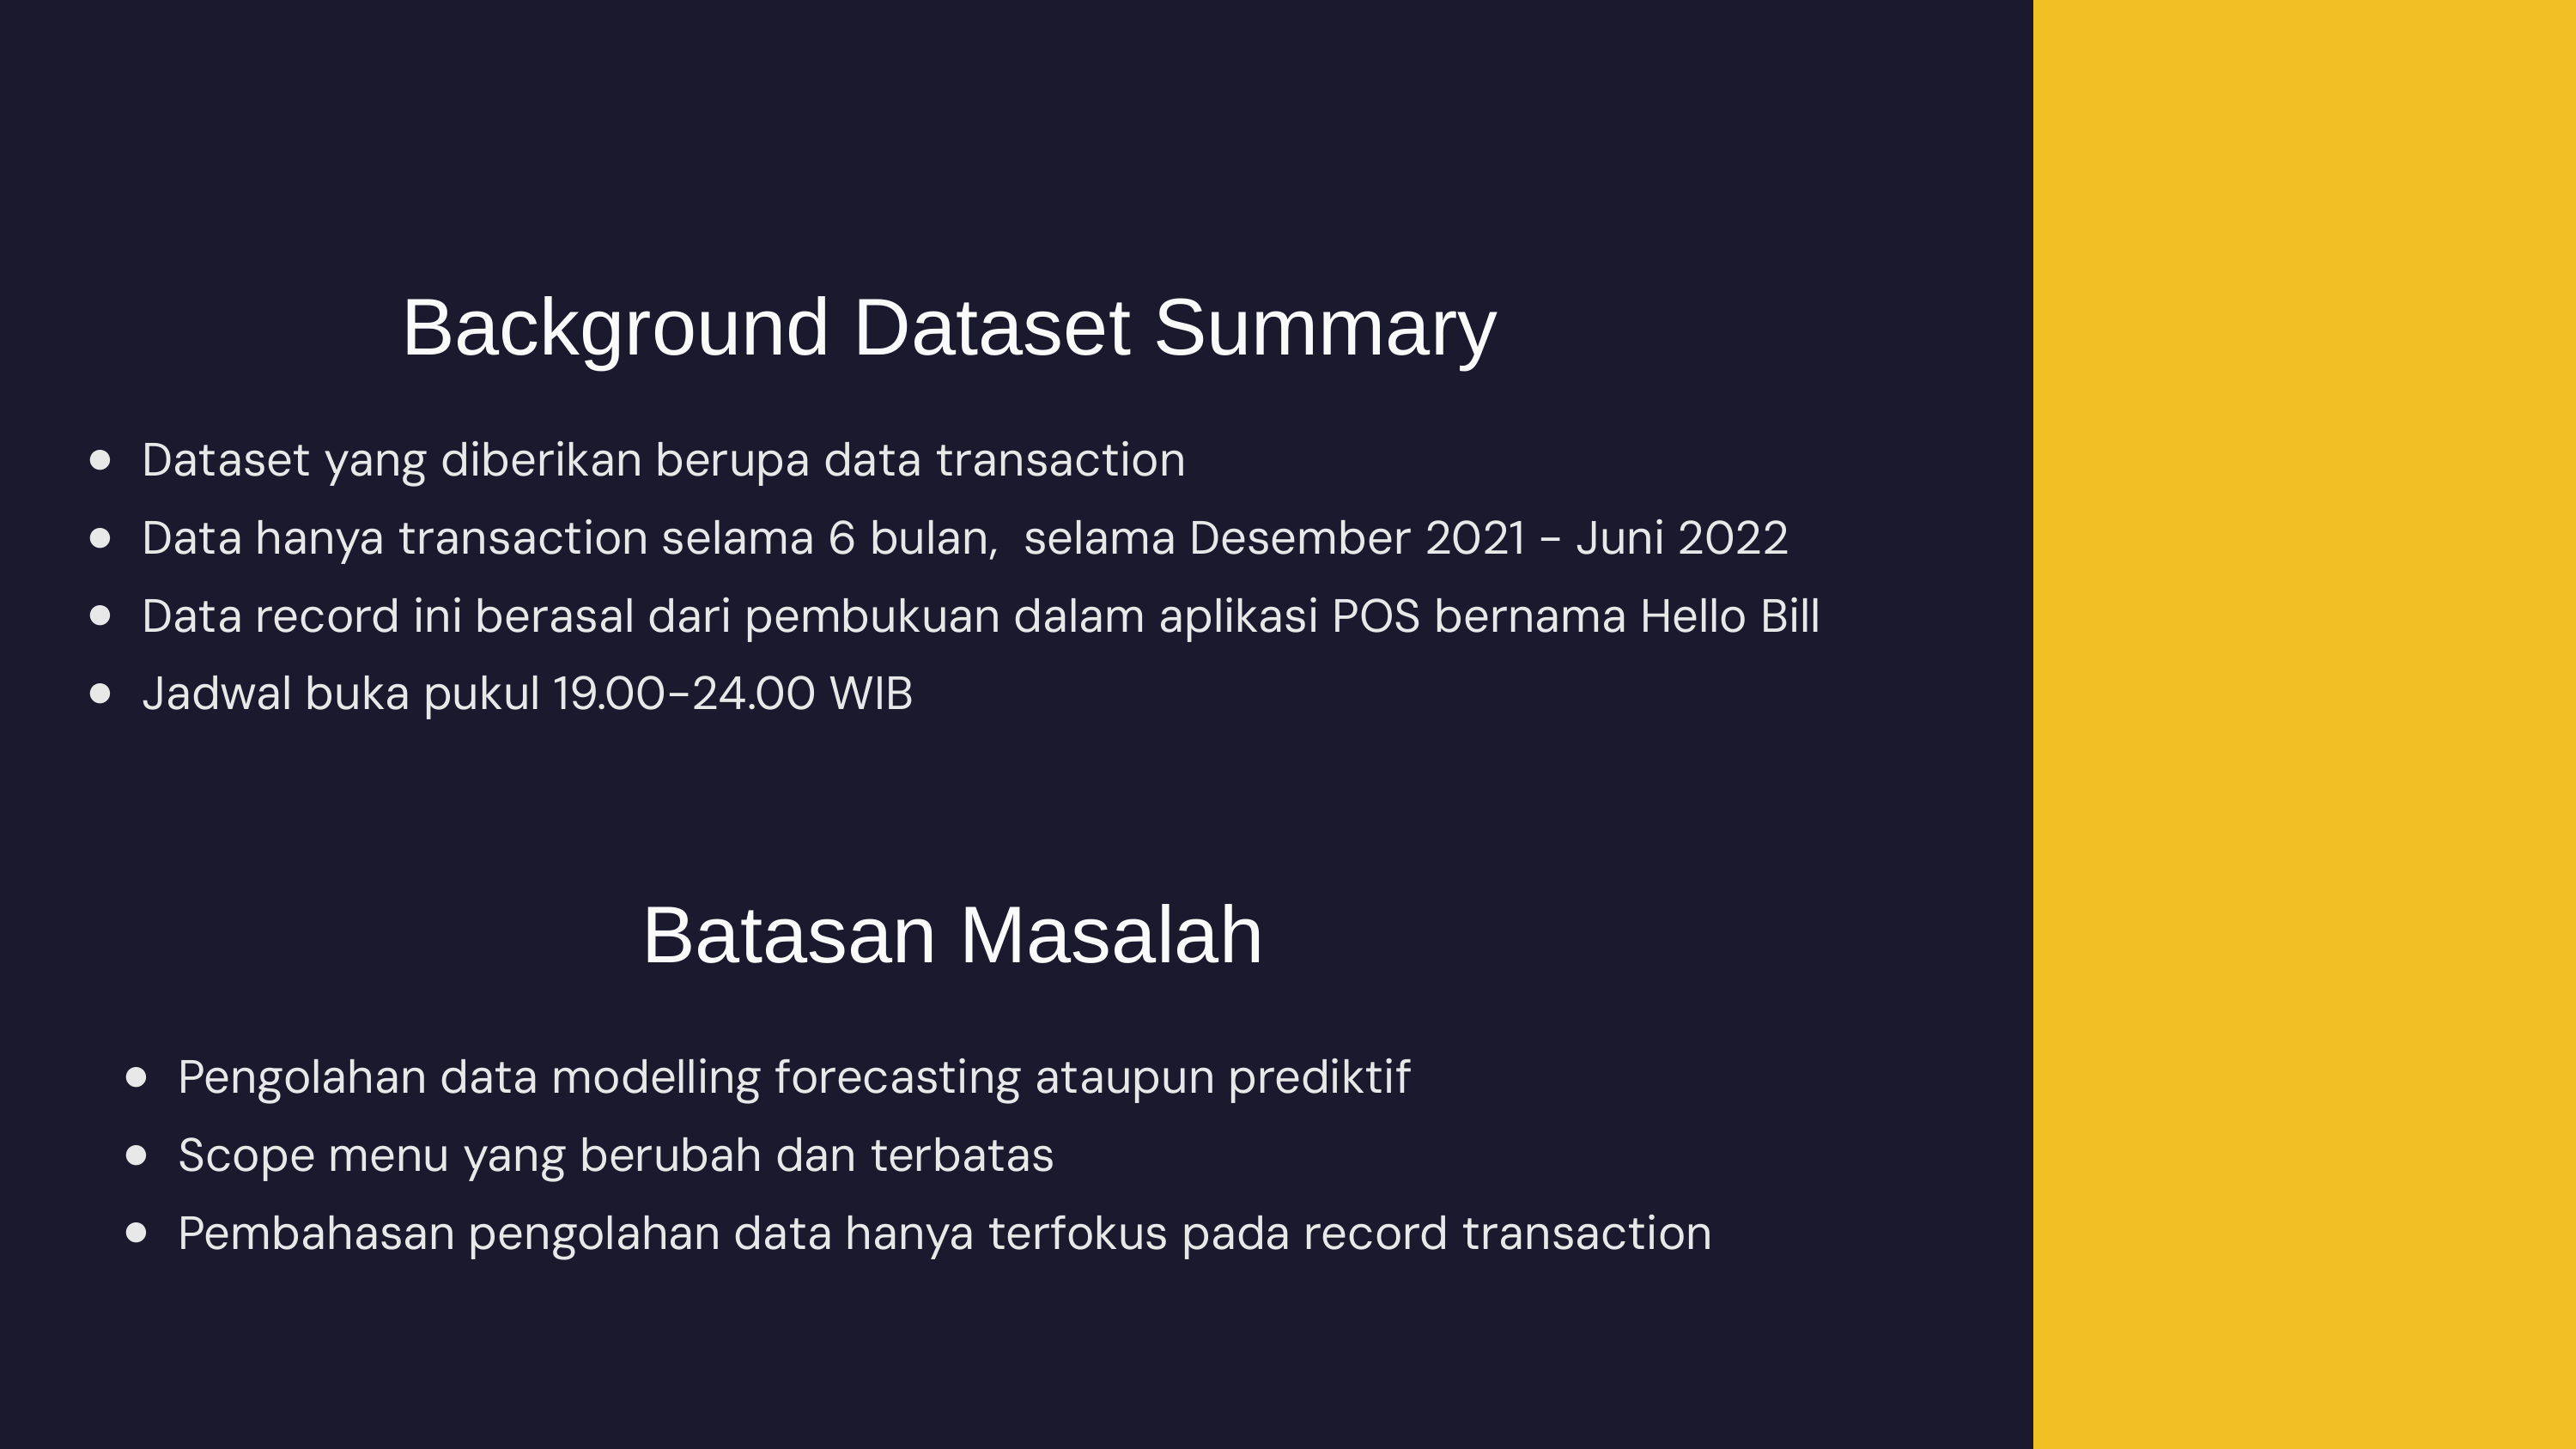

Background Dataset Summary
Dataset yang diberikan berupa data transaction
Data hanya transaction selama 6 bulan,  selama Desember 2021 - Juni 2022
Data record ini berasal dari pembukuan dalam aplikasi POS bernama Hello Bill
Jadwal buka pukul 19.00-24.00 WIB
Batasan Masalah
Pengolahan data modelling forecasting ataupun prediktif
Scope menu yang berubah dan terbatas
Pembahasan pengolahan data hanya terfokus pada record transaction